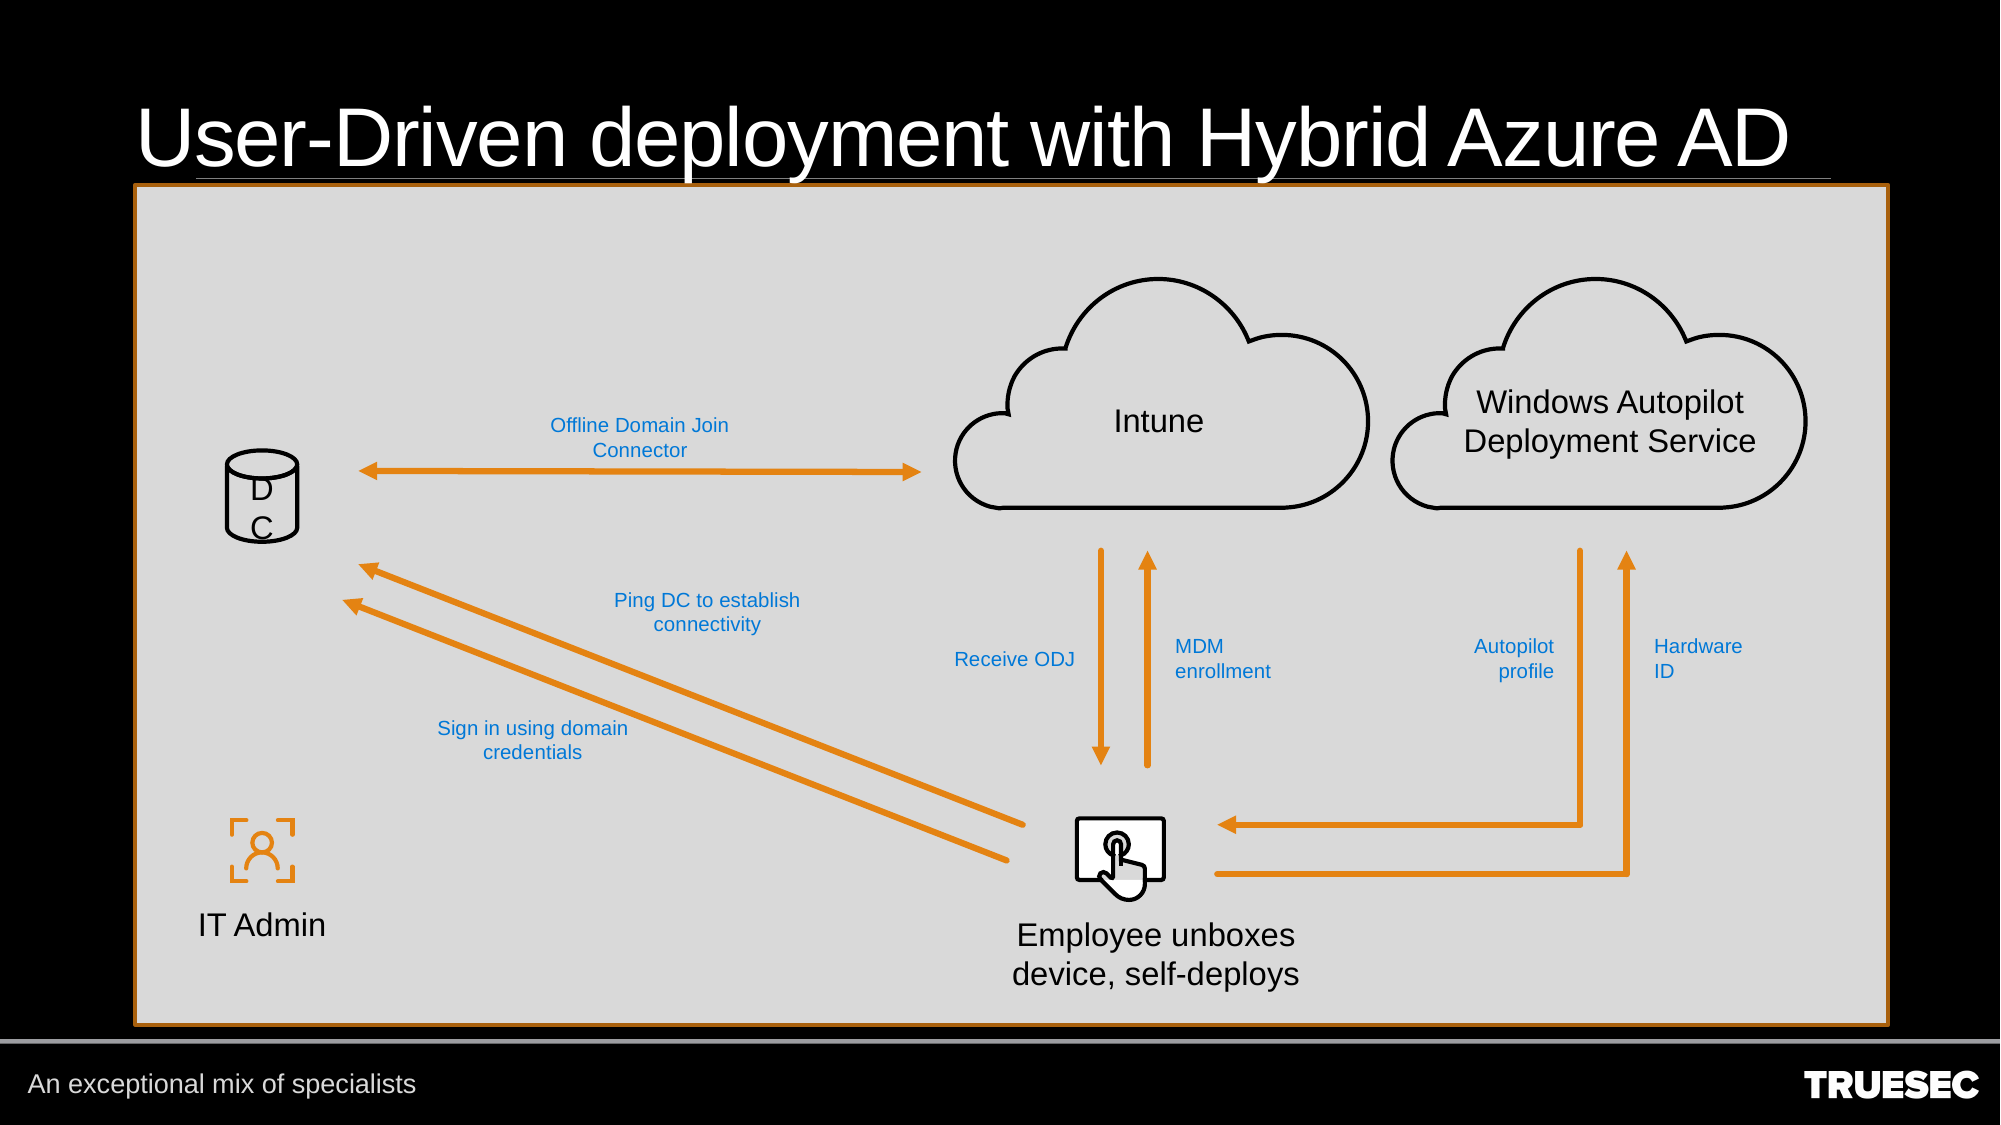

# User-Driven deployment with Hybrid Azure AD

Intune

Windows Autopilot Deployment Service
Offline Domain Join Connector
DC
Receive ODJ
MDM
enrollment
Autopilot profile
Hardware ID
Ping DC to establish connectivity
Sign in using domain credentials

Employee unboxes device, self-deploys

IT Admin